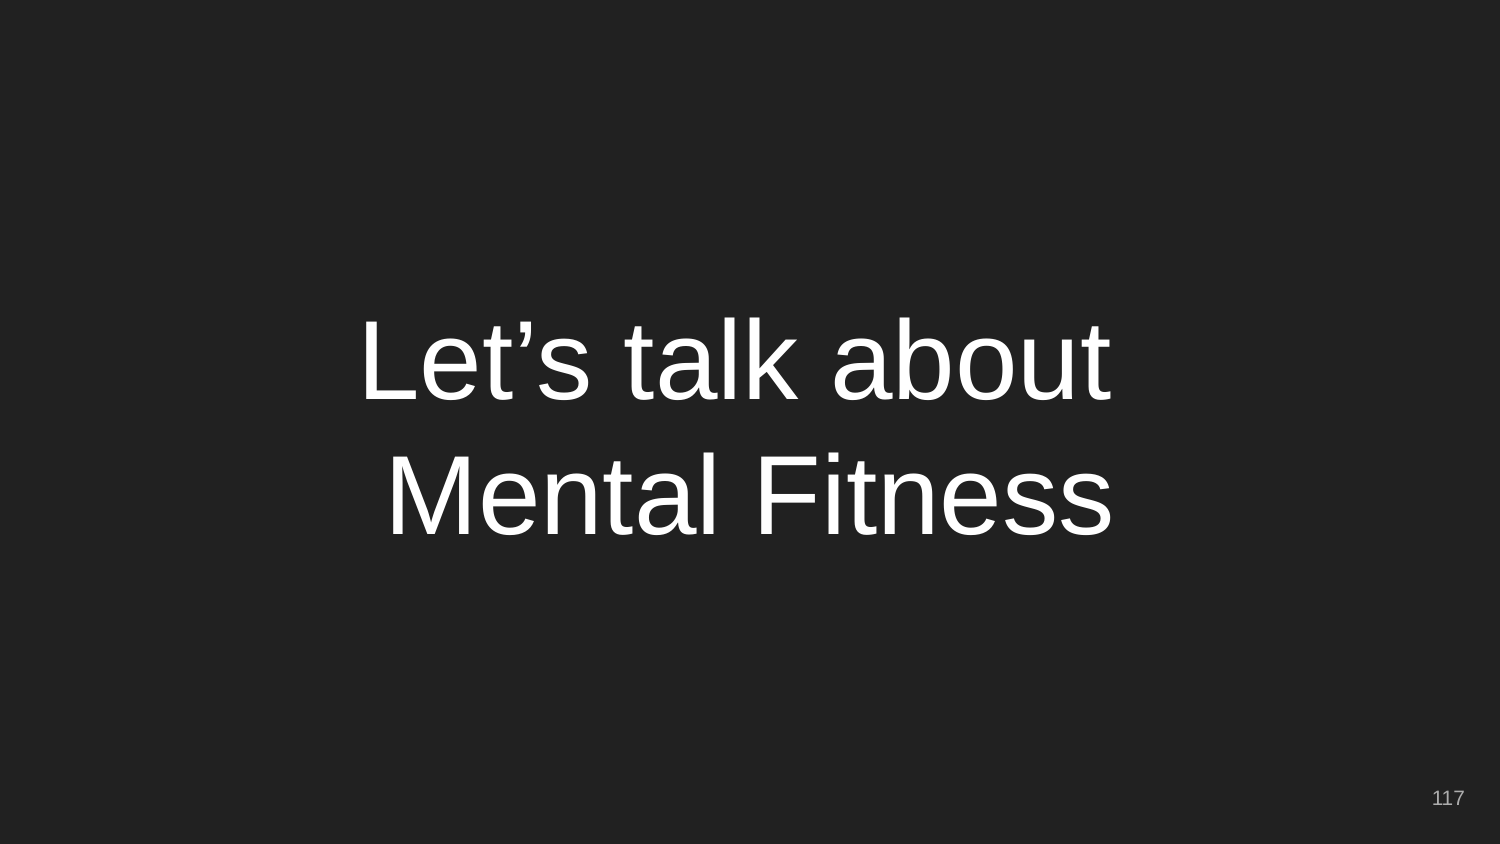

# Let’s talk about
Mental Fitness
117